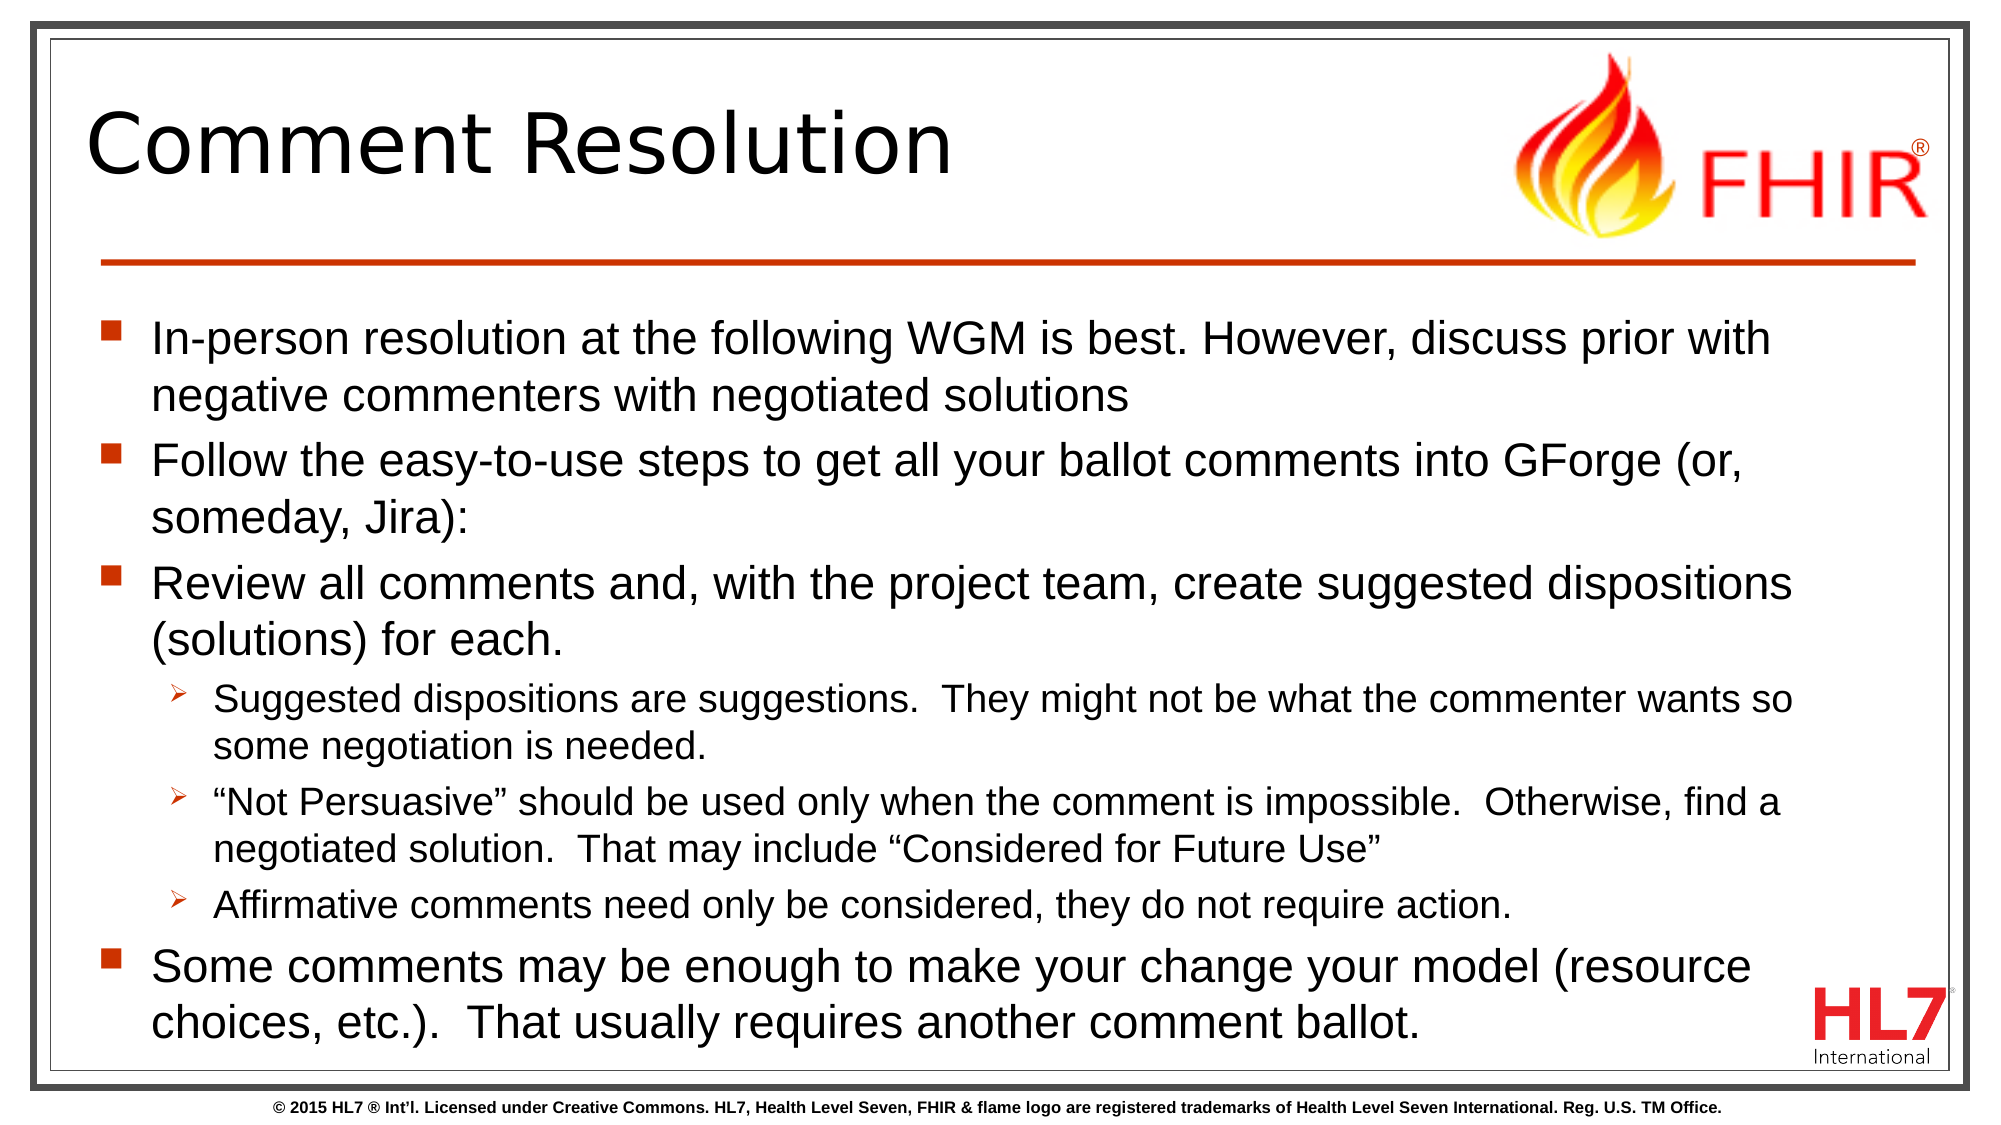

# Comment Resolution
In-person resolution at the following WGM is best. However, discuss prior with negative commenters with negotiated solutions
Follow the easy-to-use steps to get all your ballot comments into GForge (or, someday, Jira):
Review all comments and, with the project team, create suggested dispositions (solutions) for each.
Suggested dispositions are suggestions.  They might not be what the commenter wants so some negotiation is needed.
“Not Persuasive” should be used only when the comment is impossible.  Otherwise, find a negotiated solution.  That may include “Considered for Future Use”
Affirmative comments need only be considered, they do not require action.
Some comments may be enough to make your change your model (resource choices, etc.).  That usually requires another comment ballot.